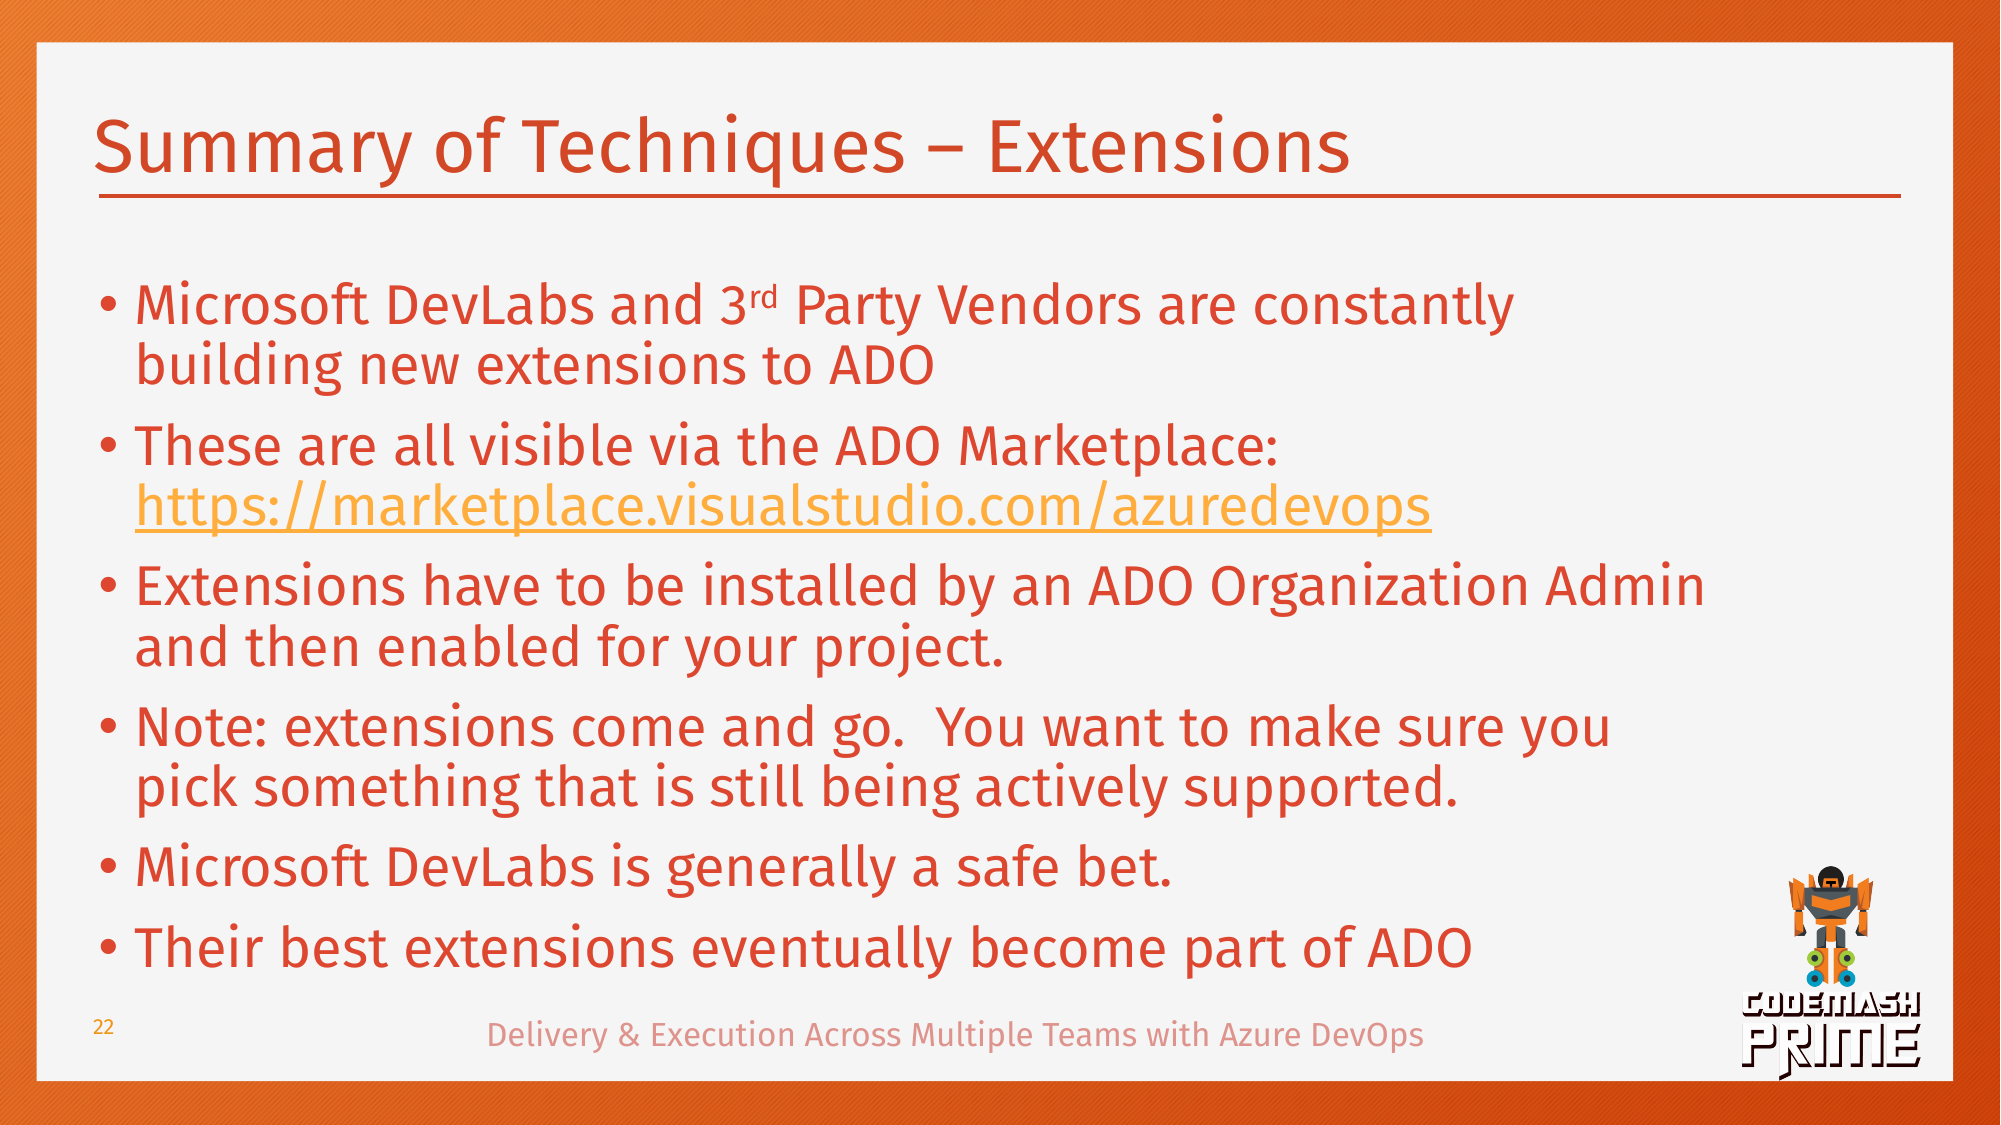

# Summary of Techniques – Extensions
Microsoft DevLabs and 3rd Party Vendors are constantly building new extensions to ADO
These are all visible via the ADO Marketplace: https://marketplace.visualstudio.com/azuredevops
Extensions have to be installed by an ADO Organization Admin and then enabled for your project.
Note: extensions come and go.  You want to make sure you pick something that is still being actively supported.
Microsoft DevLabs is generally a safe bet.
Their best extensions eventually become part of ADO

Delivery & Execution Across Multiple Teams with Azure DevOps